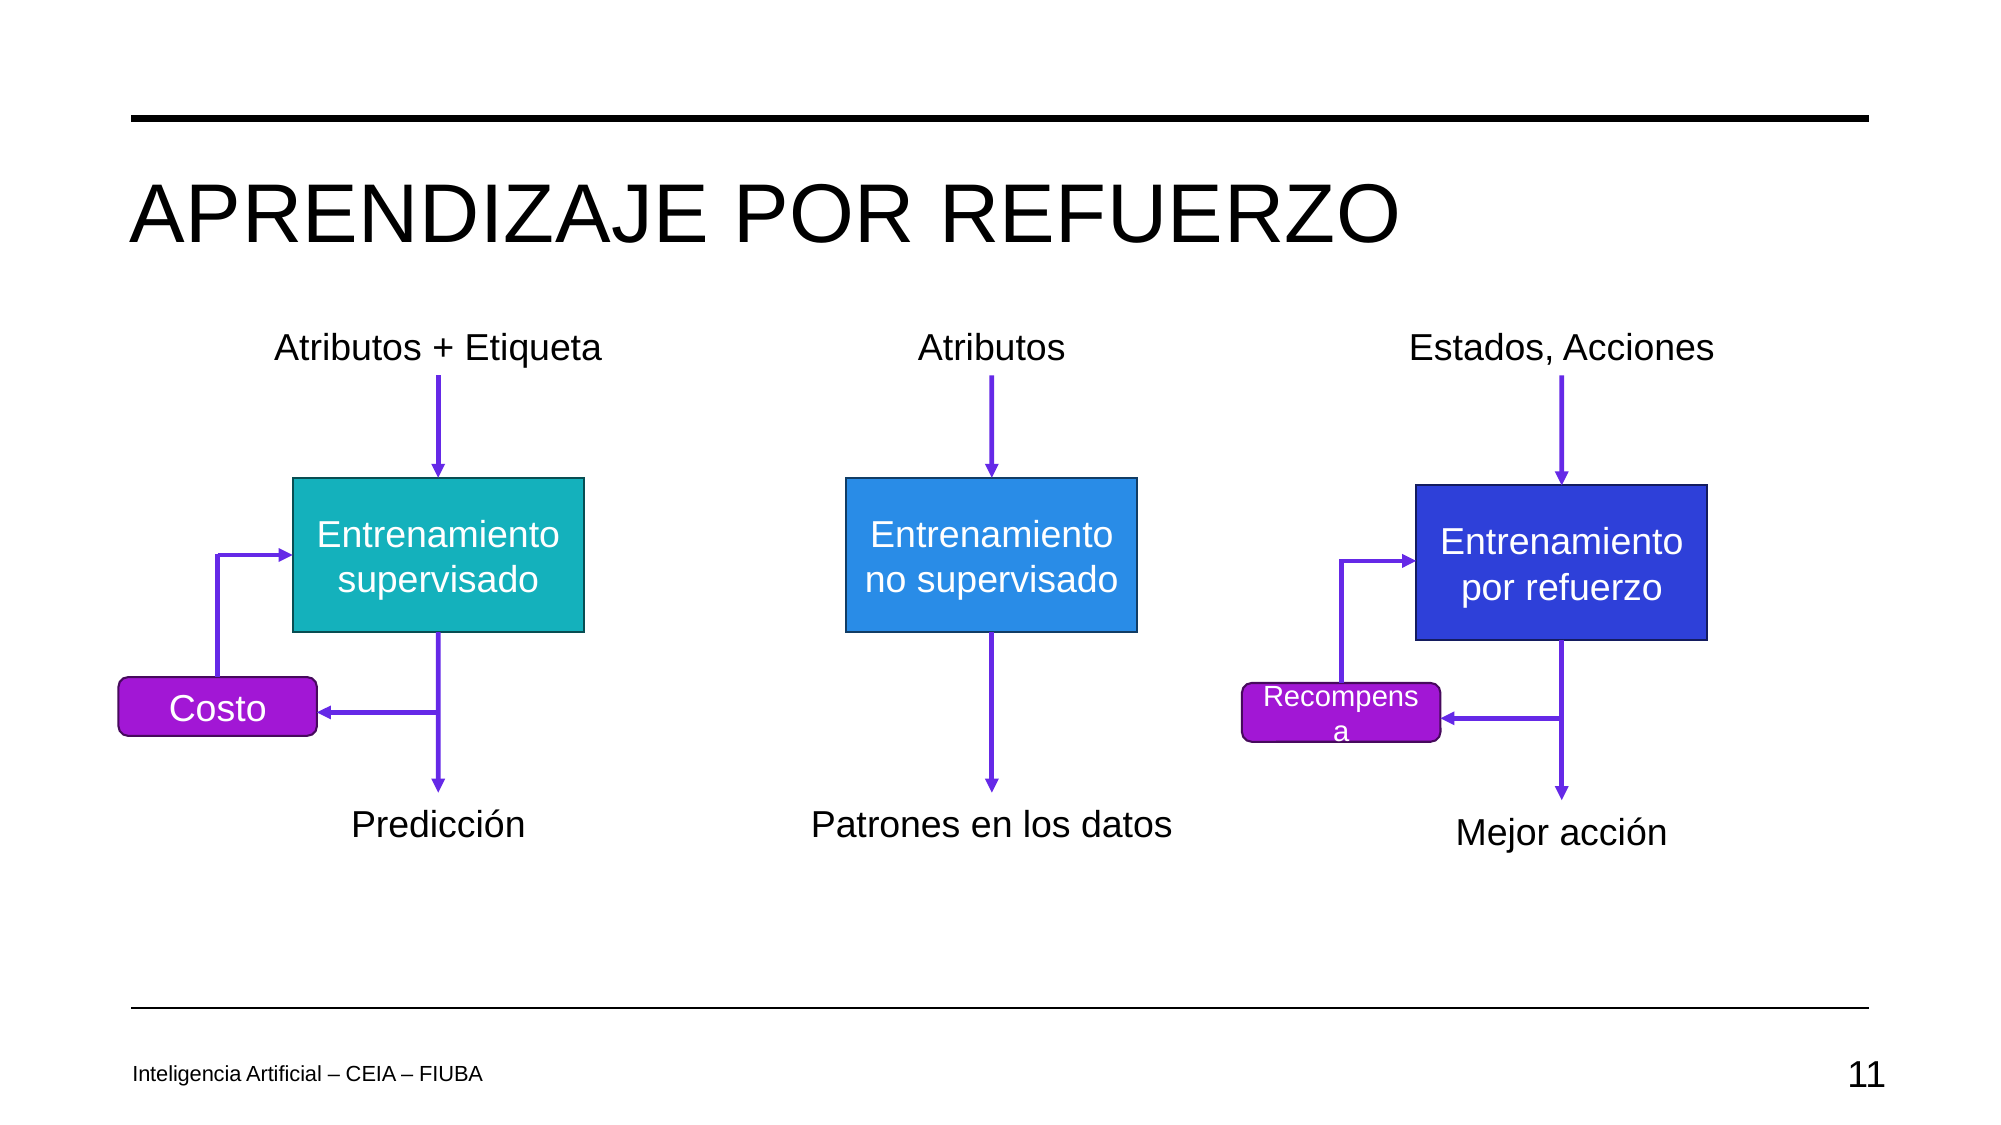

# aprendizaje por refuerzo
Atributos + Etiqueta
Atributos
Estados, Acciones
Entrenamiento supervisado
Entrenamiento no supervisado
Entrenamiento por refuerzo
Costo
Recompensa
Predicción
Patrones en los datos
Mejor acción
Inteligencia Artificial – CEIA – FIUBA
11
Image by vectorjuice